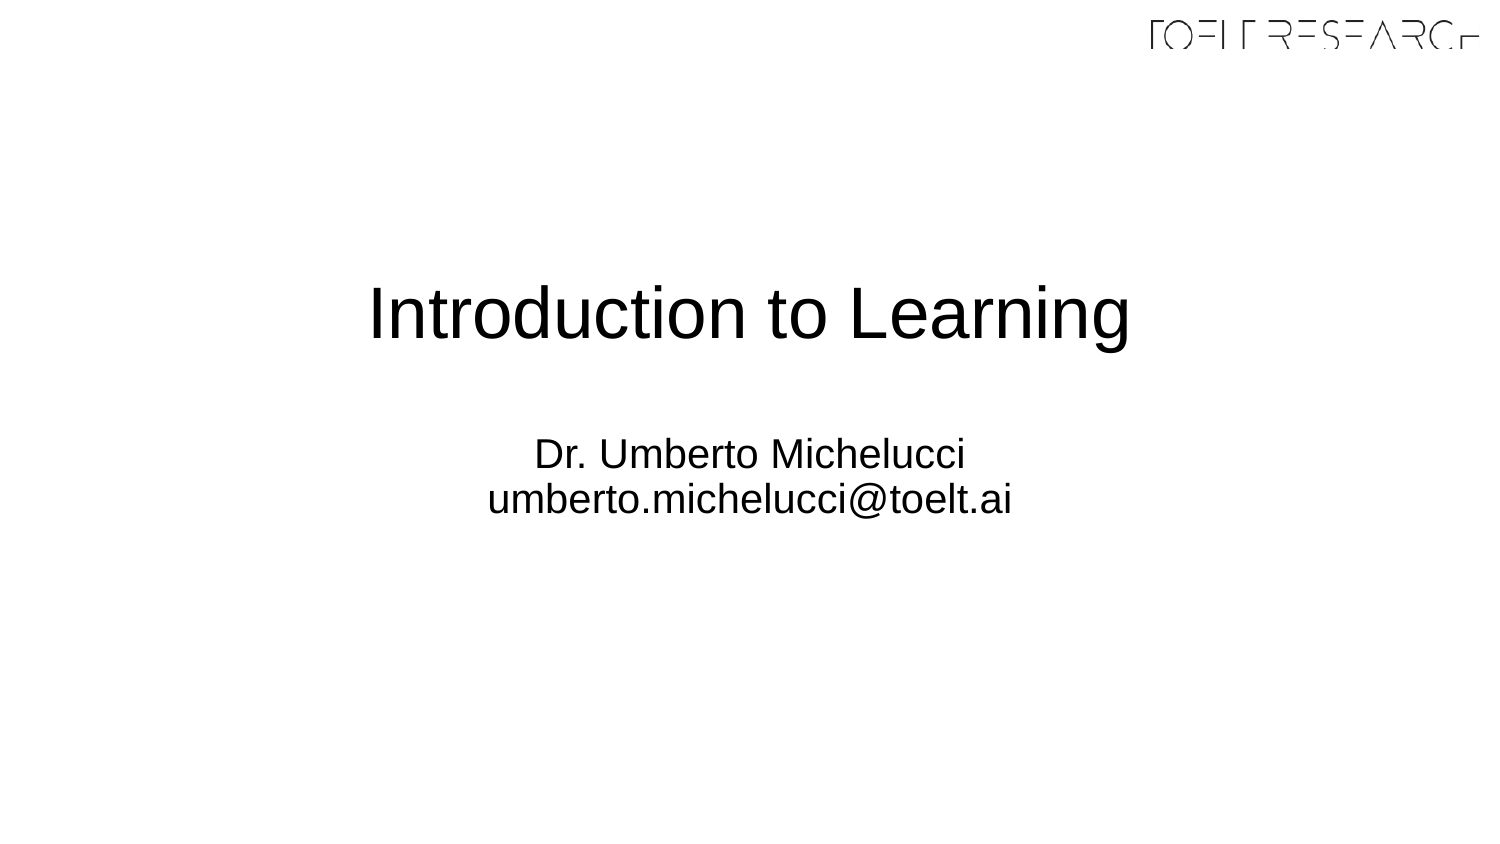

Introduction to Learning

Dr. Umberto Michelucci
umberto.michelucci@toelt.ai